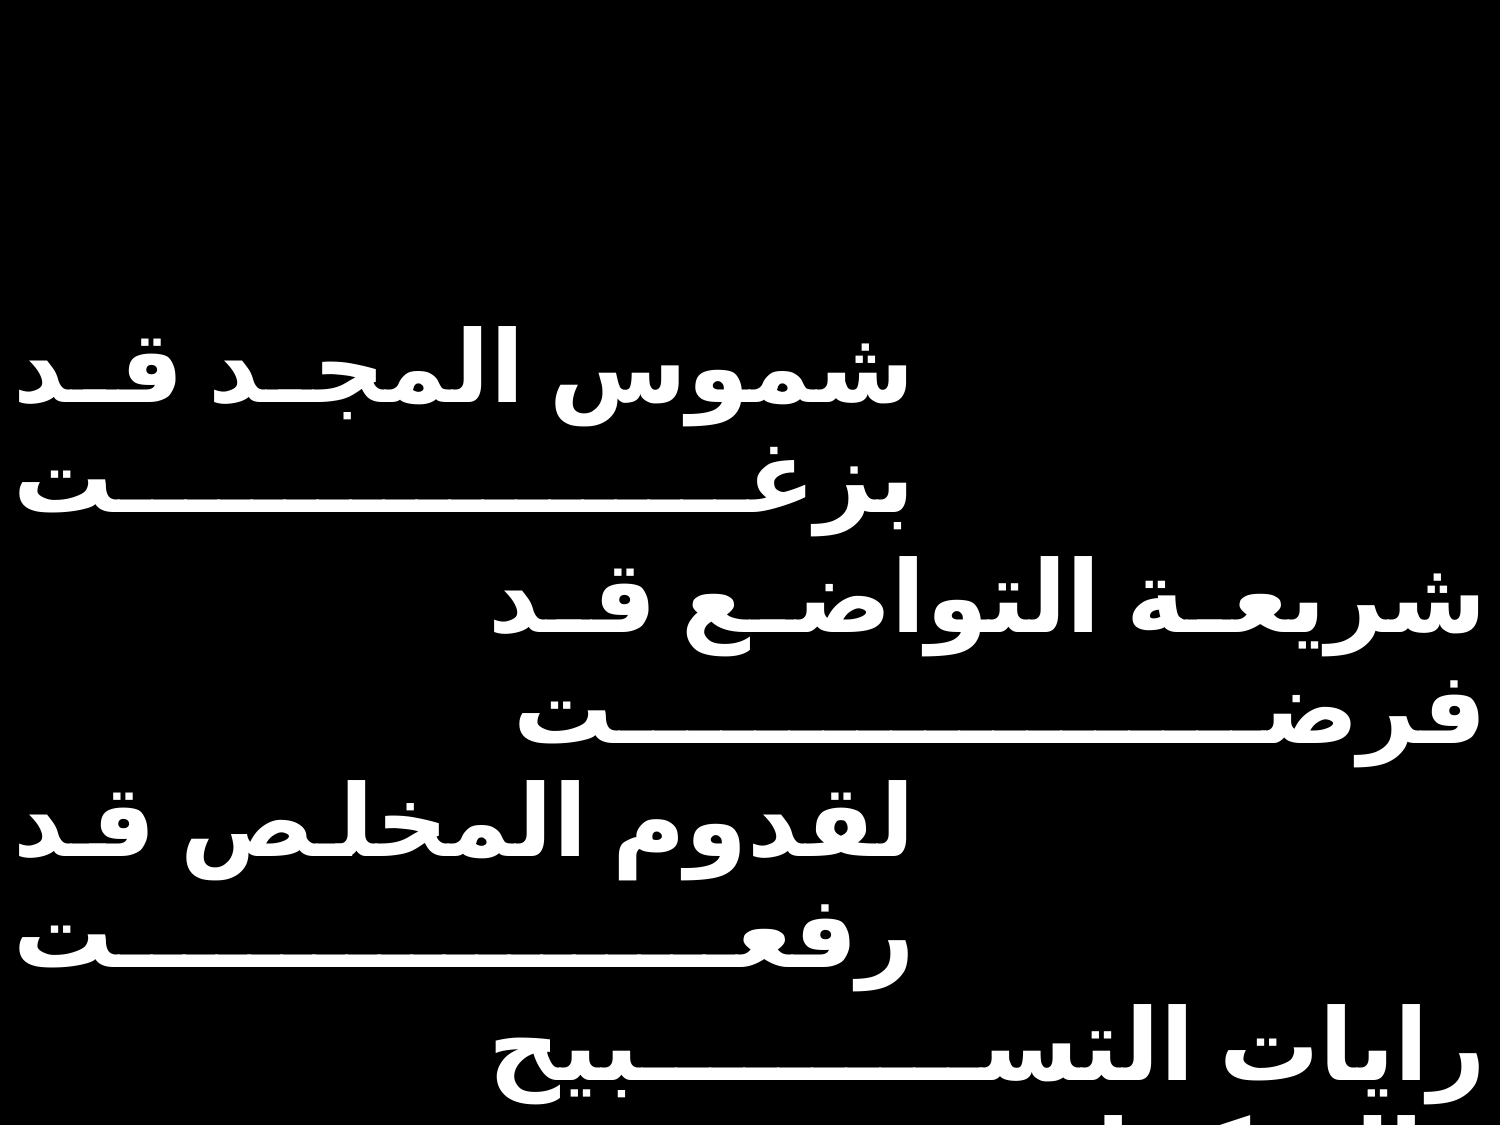

| شموس المجد قد بزغت |  |  |
| --- | --- | --- |
|  | شريعة التواضع قد فرضت |  |
| لقدوم المخلص قد رفعت |  |  |
|  | رايات التسبيح والشكران |  |